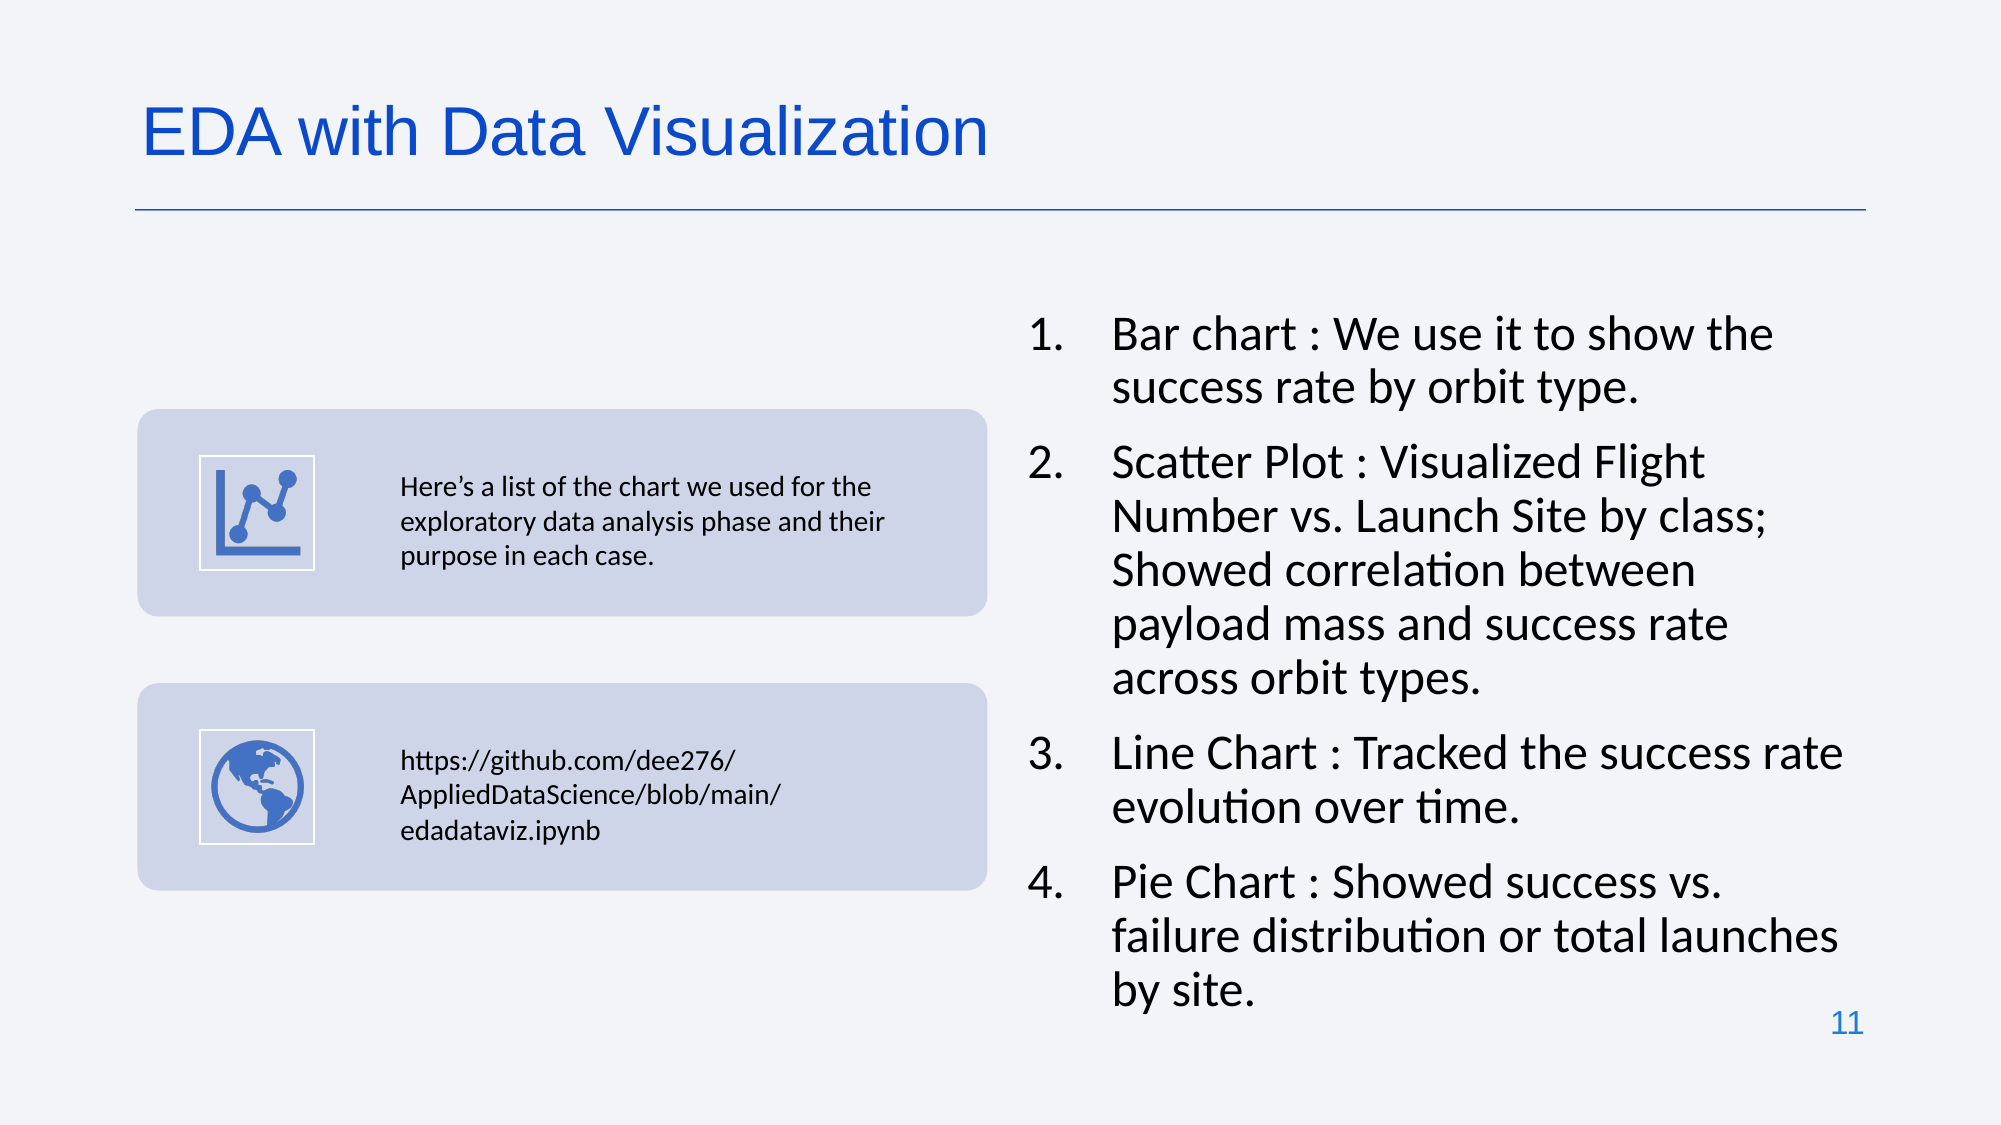

EDA with Data Visualization
Here’s a list of the chart we used for the exploratory data analysis phase and their purpose in each case.
https://github.com/dee276/AppliedDataScience/blob/main/edadataviz.ipynb
Bar chart : We use it to show the success rate by orbit type.
Scatter Plot : Visualized Flight Number vs. Launch Site by class; Showed correlation between payload mass and success rate across orbit types.
Line Chart : Tracked the success rate evolution over time.
Pie Chart : Showed success vs. failure distribution or total launches by site.

11